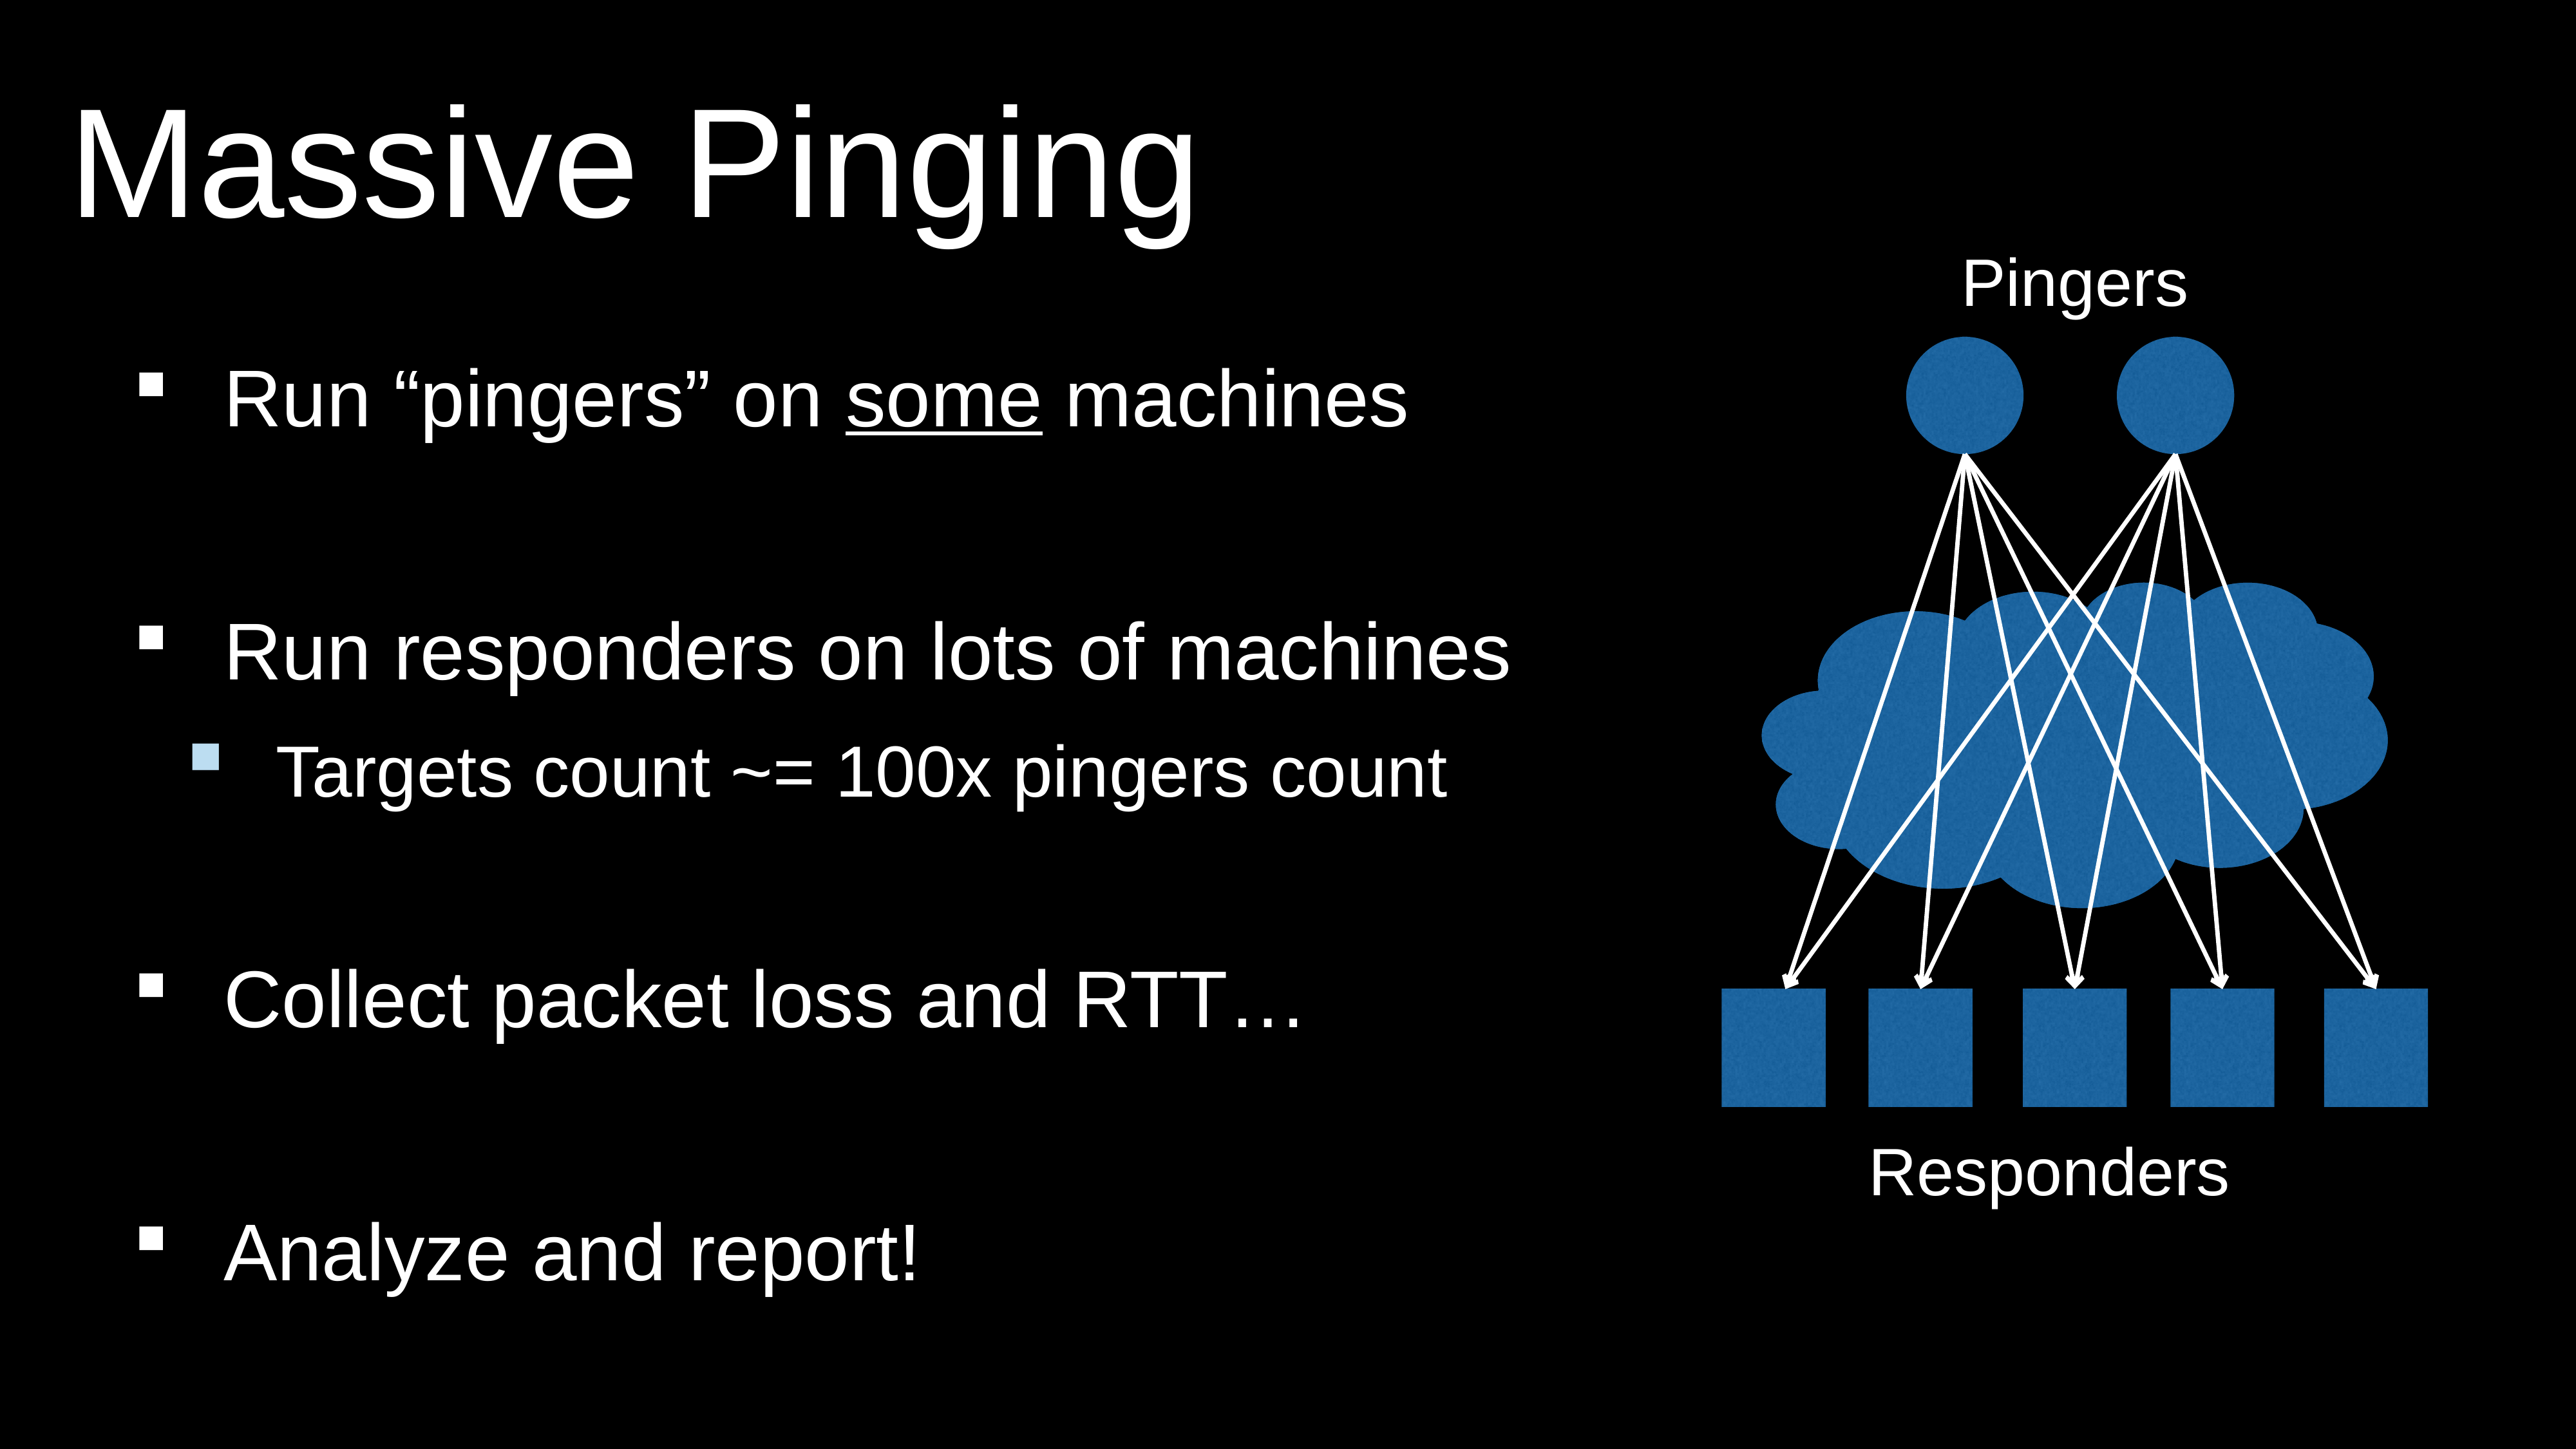

# Massive Pinging
Pingers
Run “pingers” on some machines

Run responders on lots of machines
Targets count ~= 100x pingers count

Collect packet loss and RTT…

Analyze and report!

Network

Responders